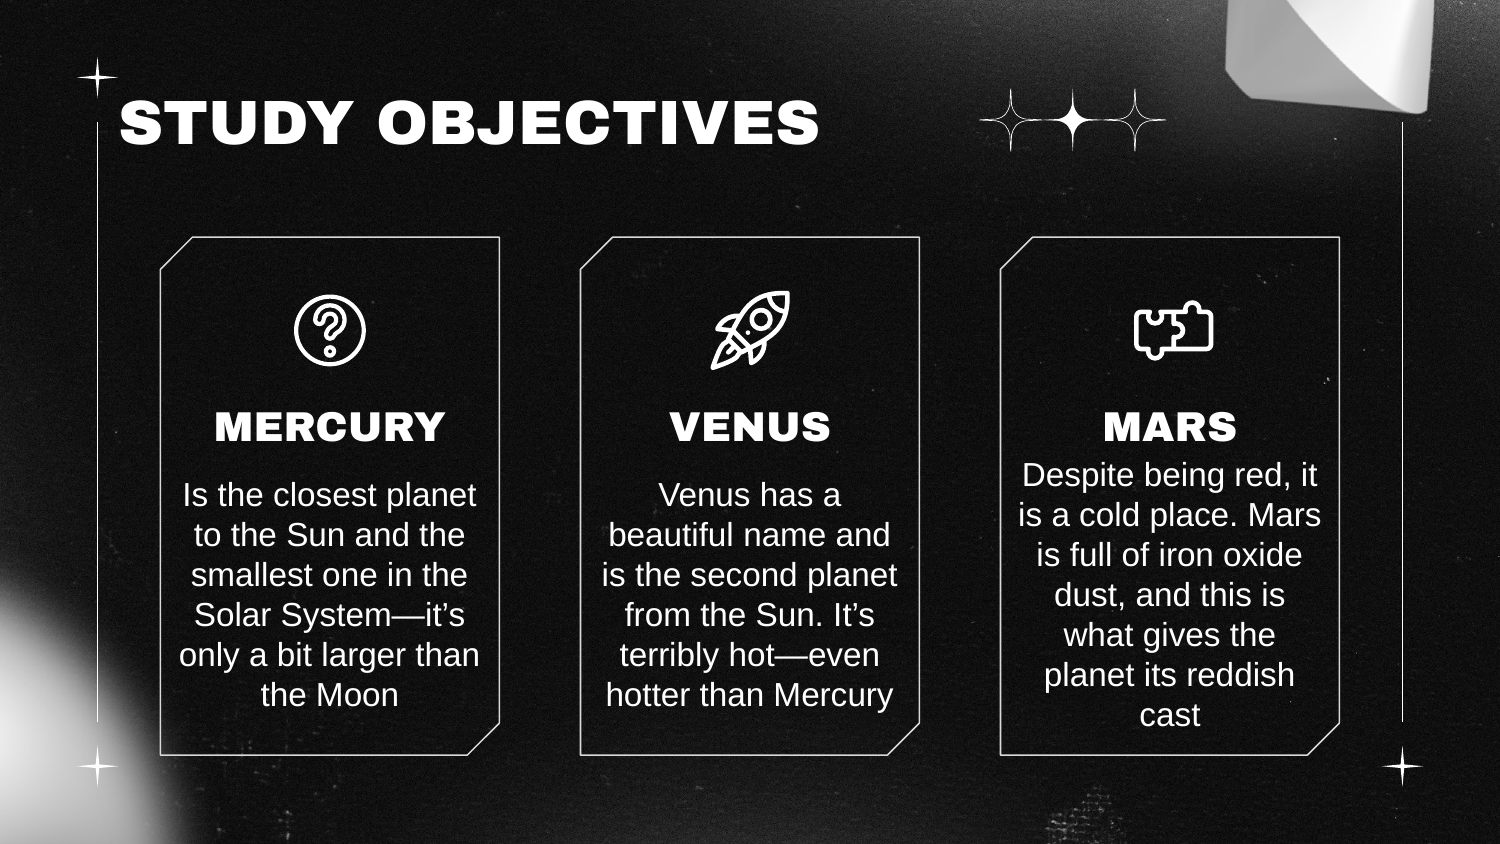

# STUDY OBJECTIVES

MERCURY
VENUS
MARS
Is the closest planet to the Sun and the smallest one in the Solar System—it’s only a bit larger than the Moon
Venus has a beautiful name and is the second planet from the Sun. It’s terribly hot—even hotter than Mercury
Despite being red, it is a cold place. Mars is full of iron oxide dust, and this is what gives the planet its reddish cast